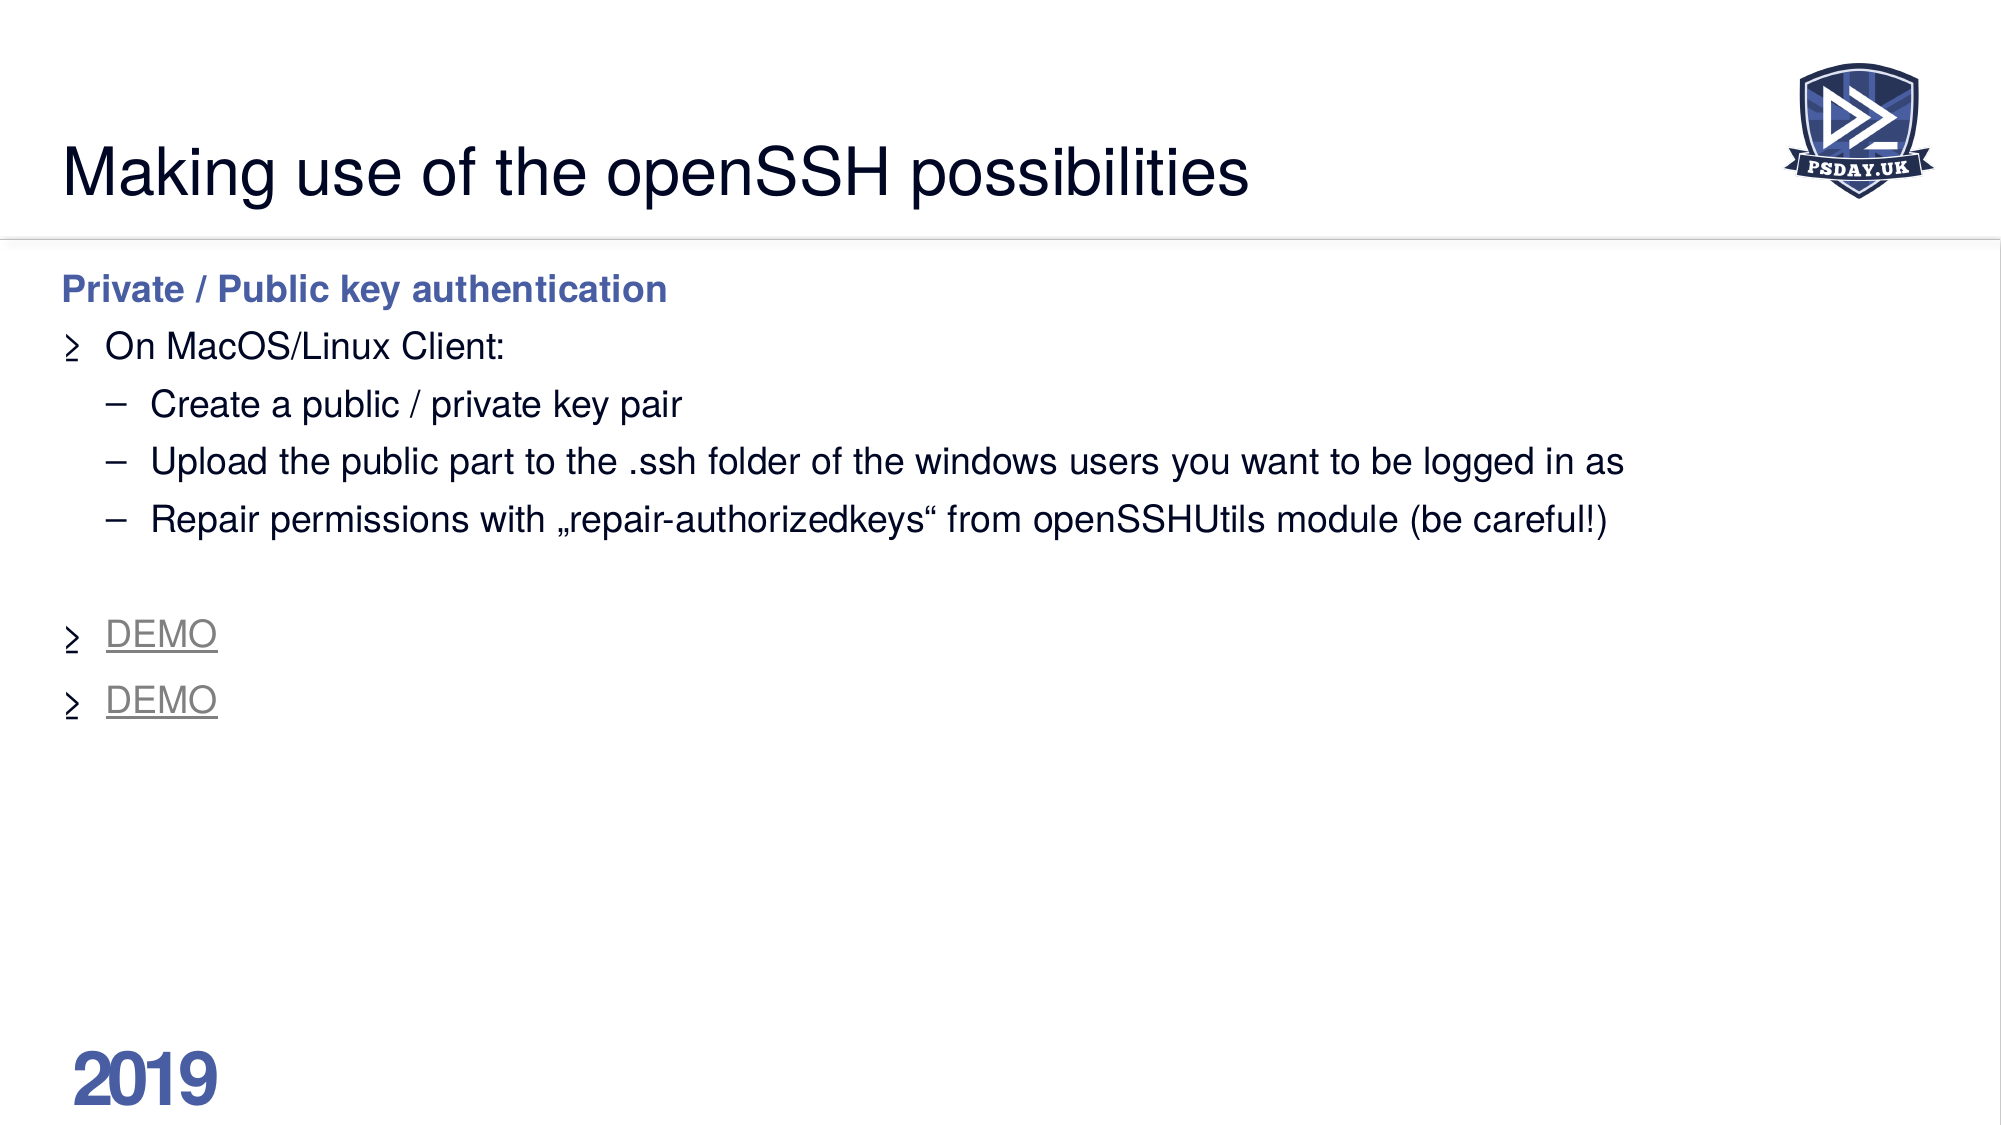

# Making use of the openSSH possibilities
Private / Public key authentication
On MacOS/Linux Client:
Create a public / private key pair
Upload the public part to the .ssh folder of the windows users you want to be logged in as
Repair permissions with „repair-authorizedkeys“ from openSSHUtils module (be careful!)

DEMO
DEMO